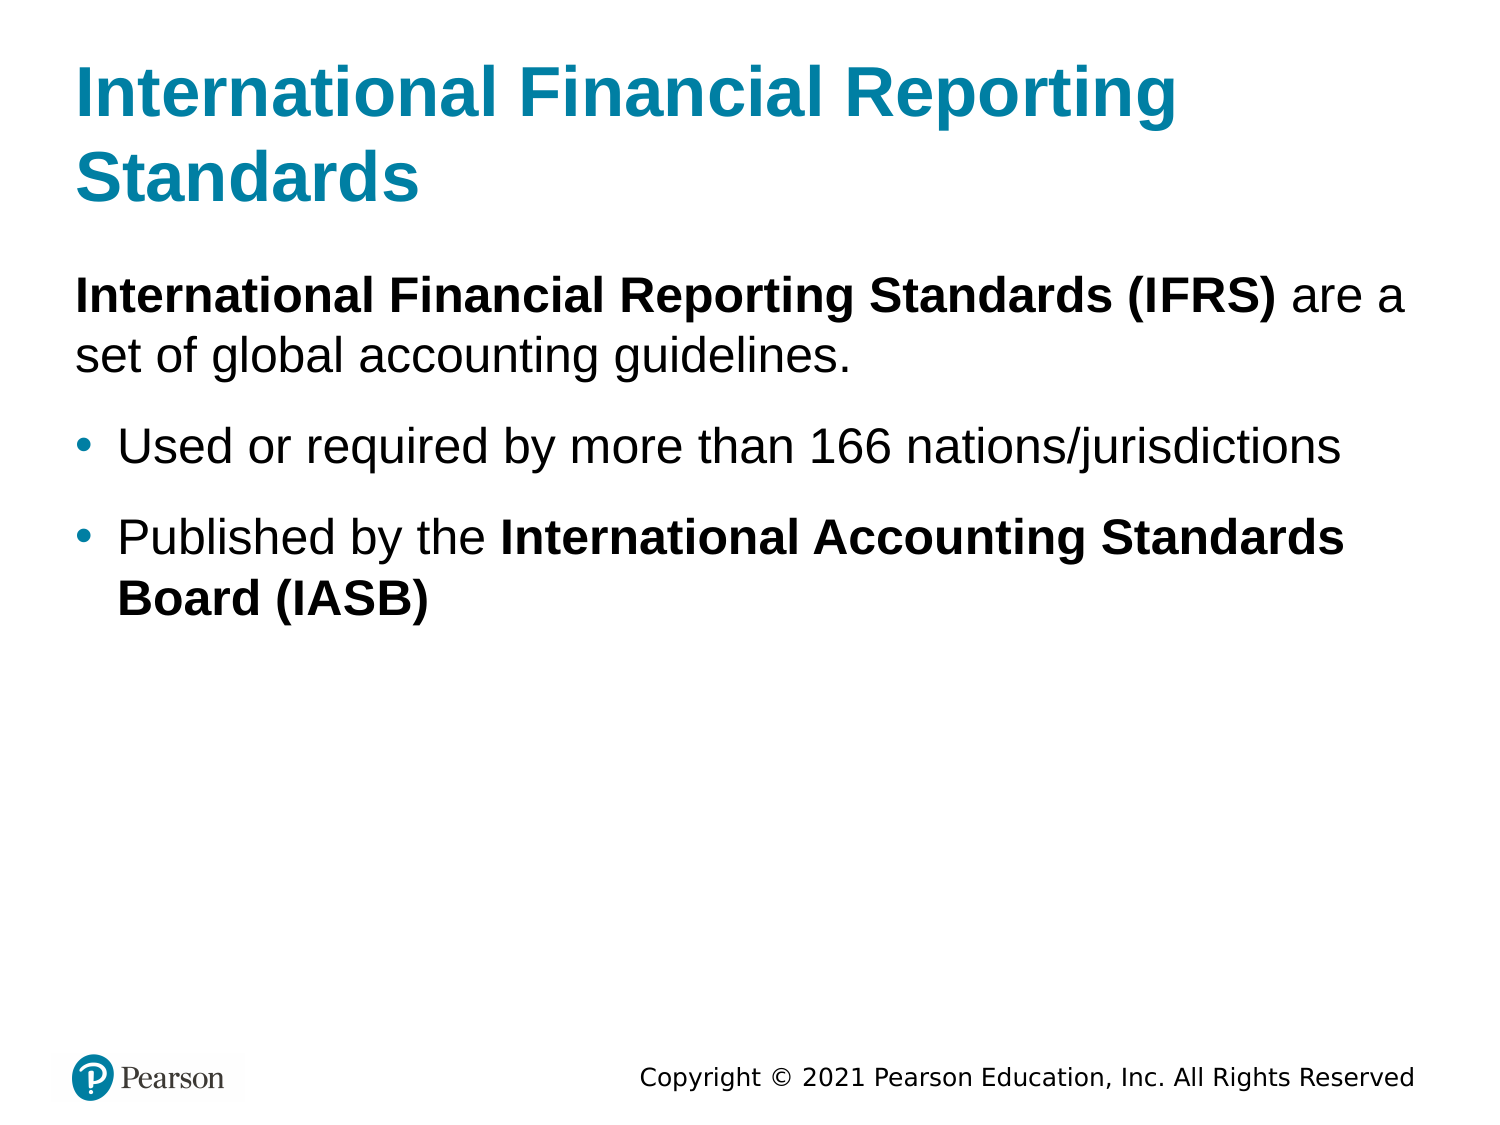

# International Financial Reporting Standards
International Financial Reporting Standards (I F R S) are a set of global accounting guidelines.
Used or required by more than 166 nations/jurisdictions
Published by the International Accounting Standards Board (I A S B)